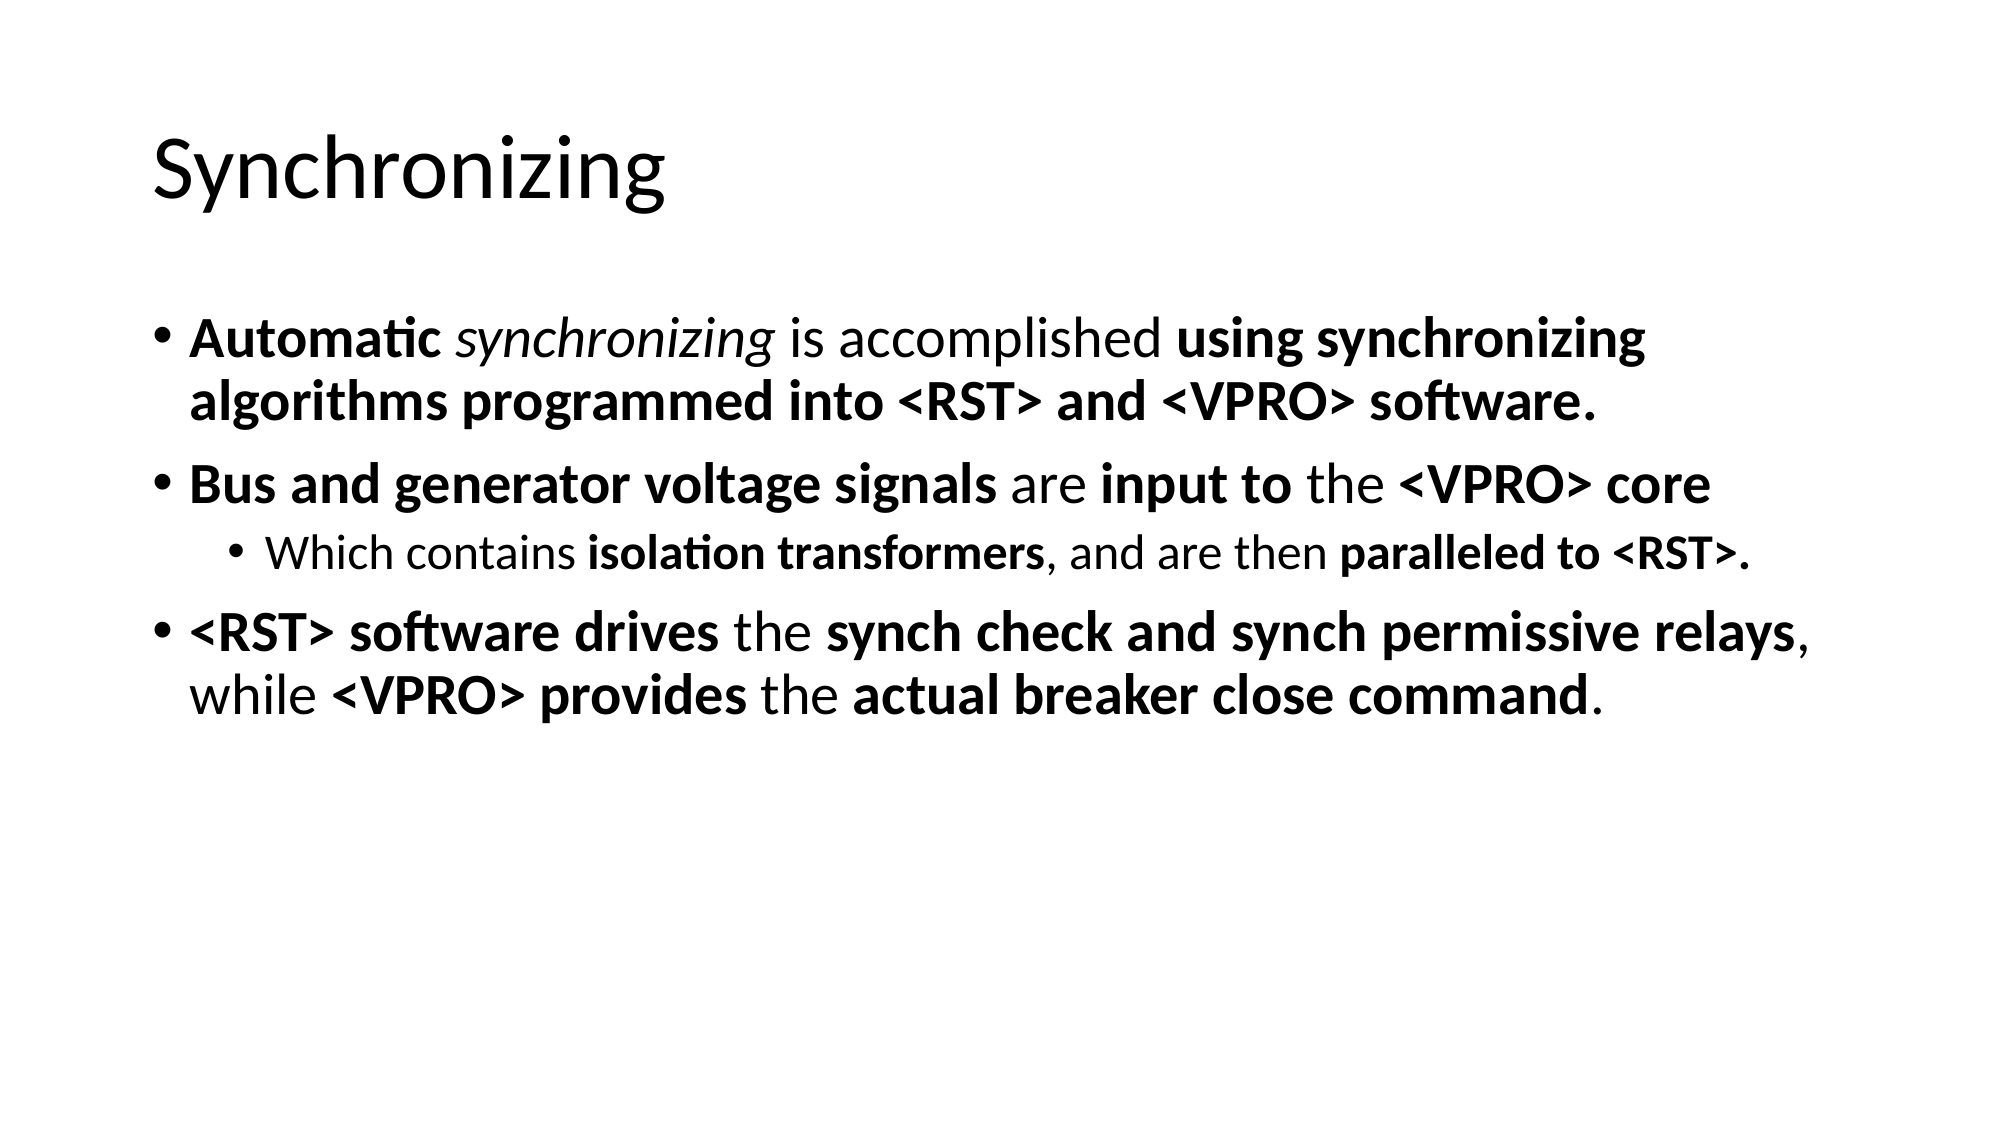

# Synchronizing
Automatic synchronizing is accomplished using synchronizing algorithms programmed into <RST> and <VPRO> software.
Bus and generator voltage signals are input to the <VPRO> core
Which contains isolation transformers, and are then paralleled to <RST>.
<RST> software drives the synch check and synch permissive relays, while <VPRO> provides the actual breaker close command.